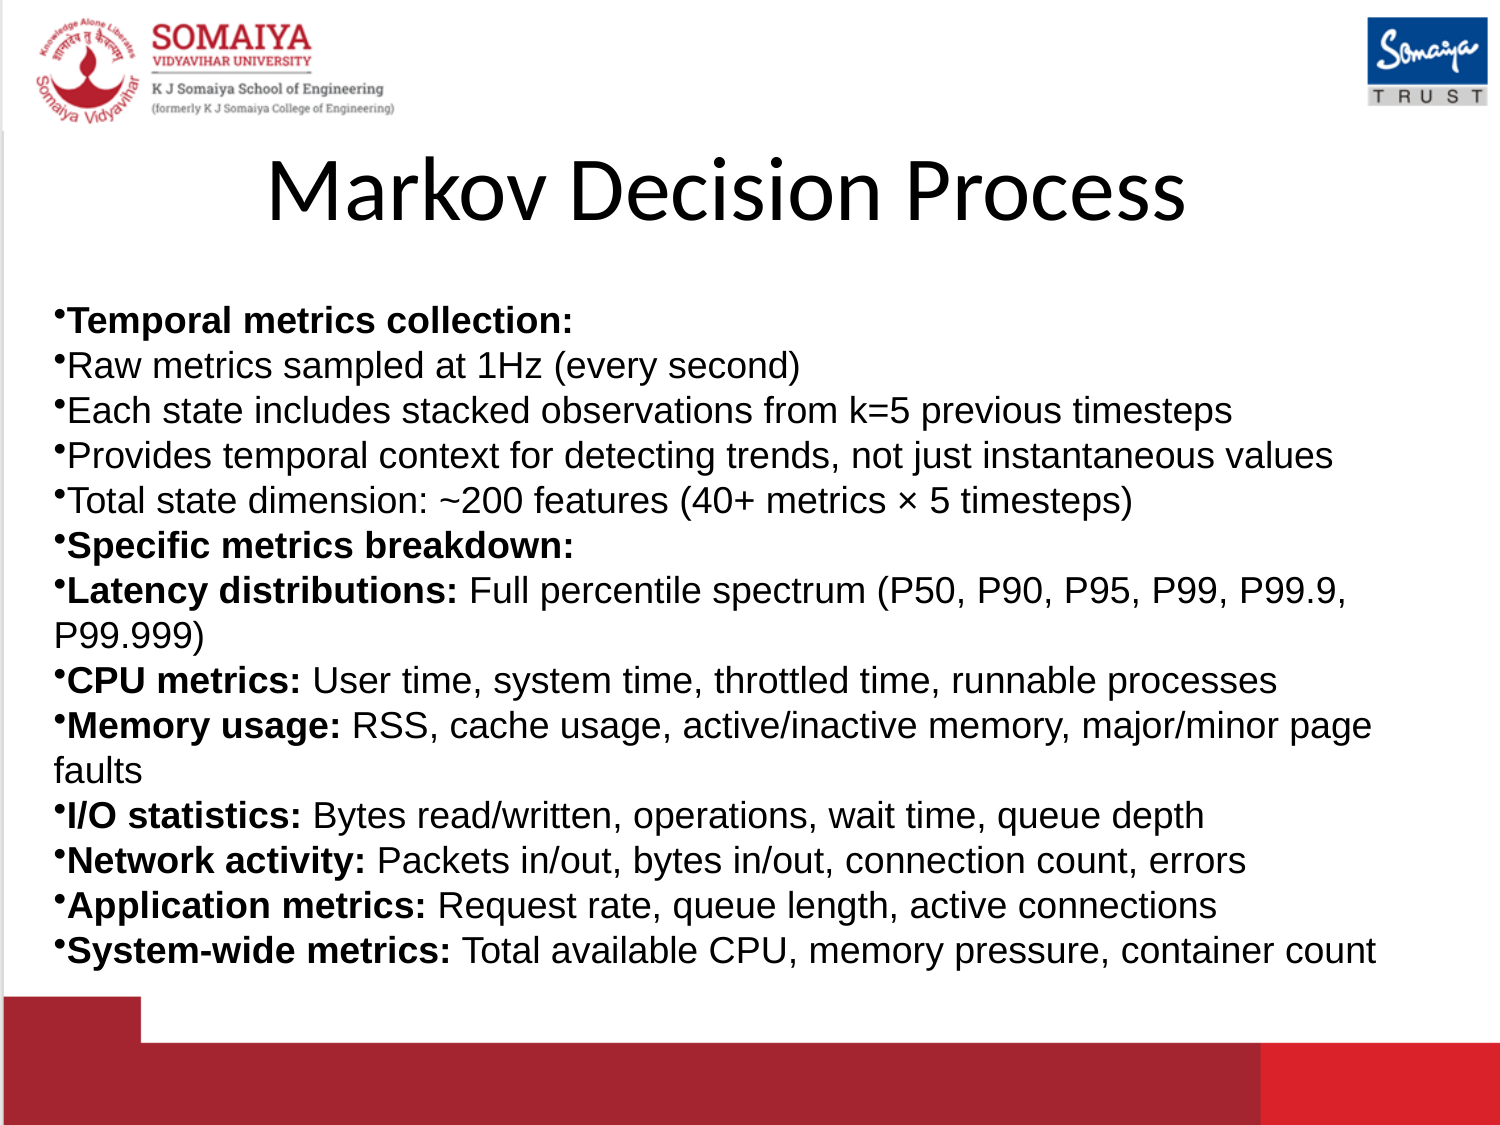

# Markov Decision Process

Temporal metrics collection:
Raw metrics sampled at 1Hz (every second)
Each state includes stacked observations from k=5 previous timesteps
Provides temporal context for detecting trends, not just instantaneous values
Total state dimension: ~200 features (40+ metrics × 5 timesteps)
Specific metrics breakdown:
Latency distributions: Full percentile spectrum (P50, P90, P95, P99, P99.9, P99.999)
CPU metrics: User time, system time, throttled time, runnable processes
Memory usage: RSS, cache usage, active/inactive memory, major/minor page faults
I/O statistics: Bytes read/written, operations, wait time, queue depth
Network activity: Packets in/out, bytes in/out, connection count, errors
Application metrics: Request rate, queue length, active connections
System-wide metrics: Total available CPU, memory pressure, container count